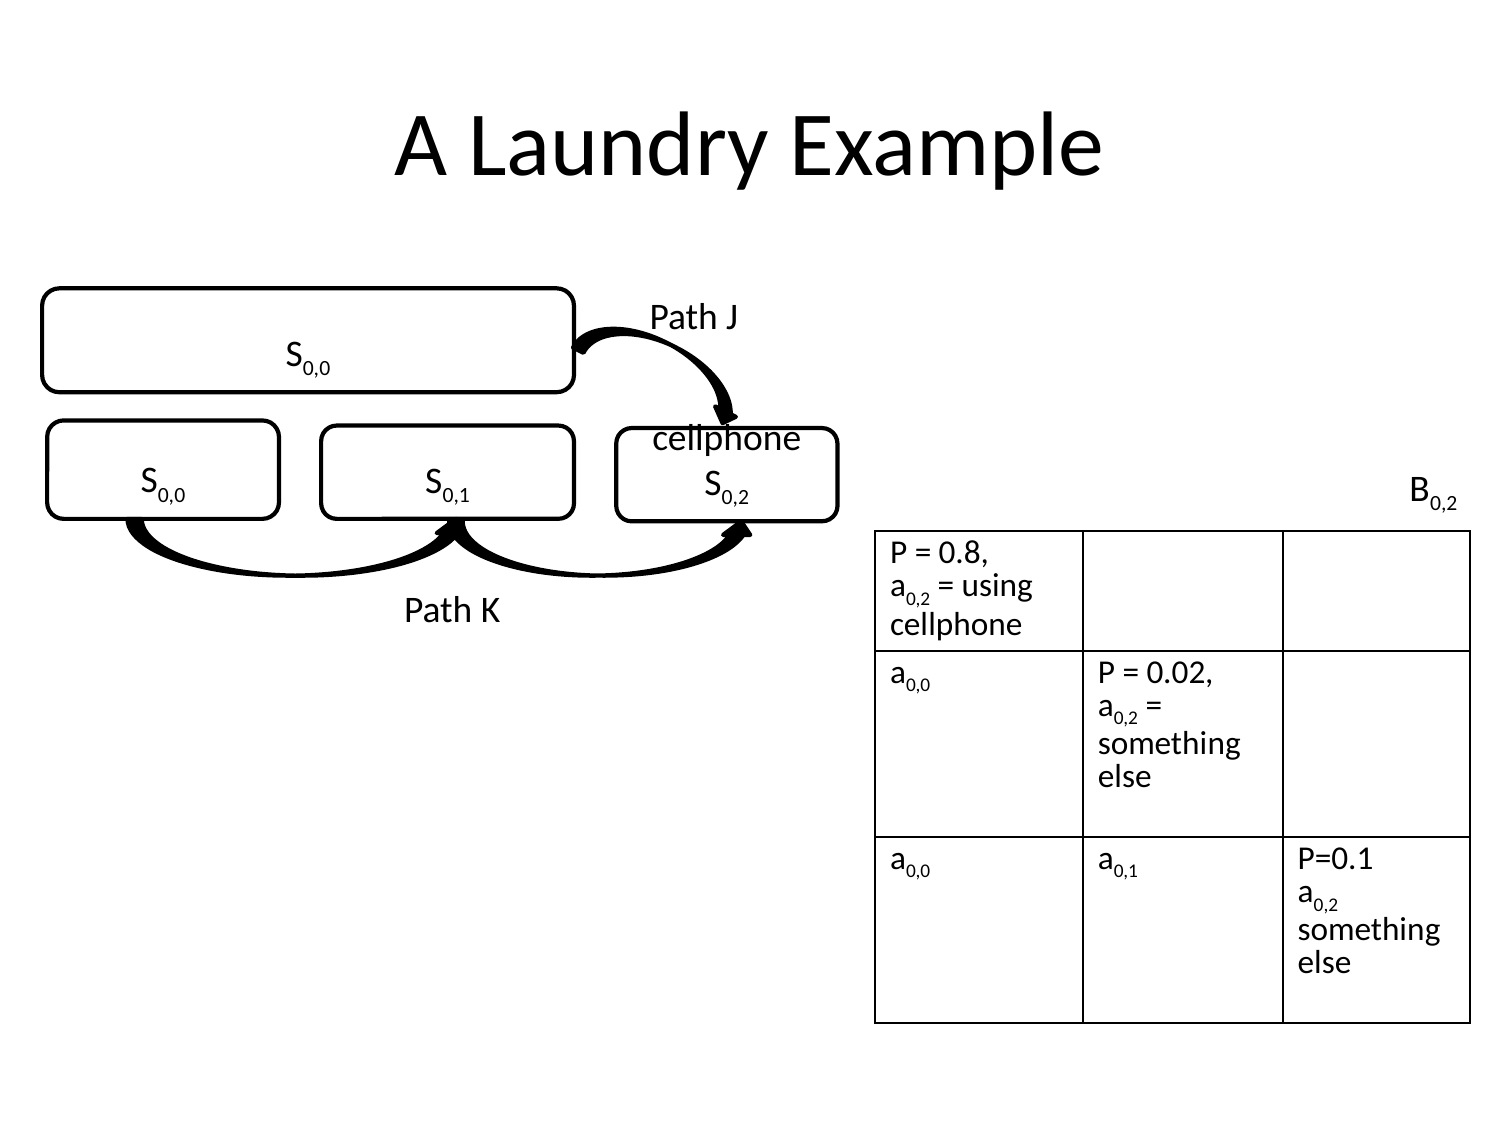

# A Laundry Example
Path J
S0,0

S0,0
S0,1
cellphone
S0,2

Path K
B0,2
| P = 0.8, a0,2 = using cellphone |  |  |
| --- | --- | --- |
| a0,0 | P = 0.02, a0,2 = something else |  |
| a0,0 | a0,1 | P=0.1 a0,2 something else |